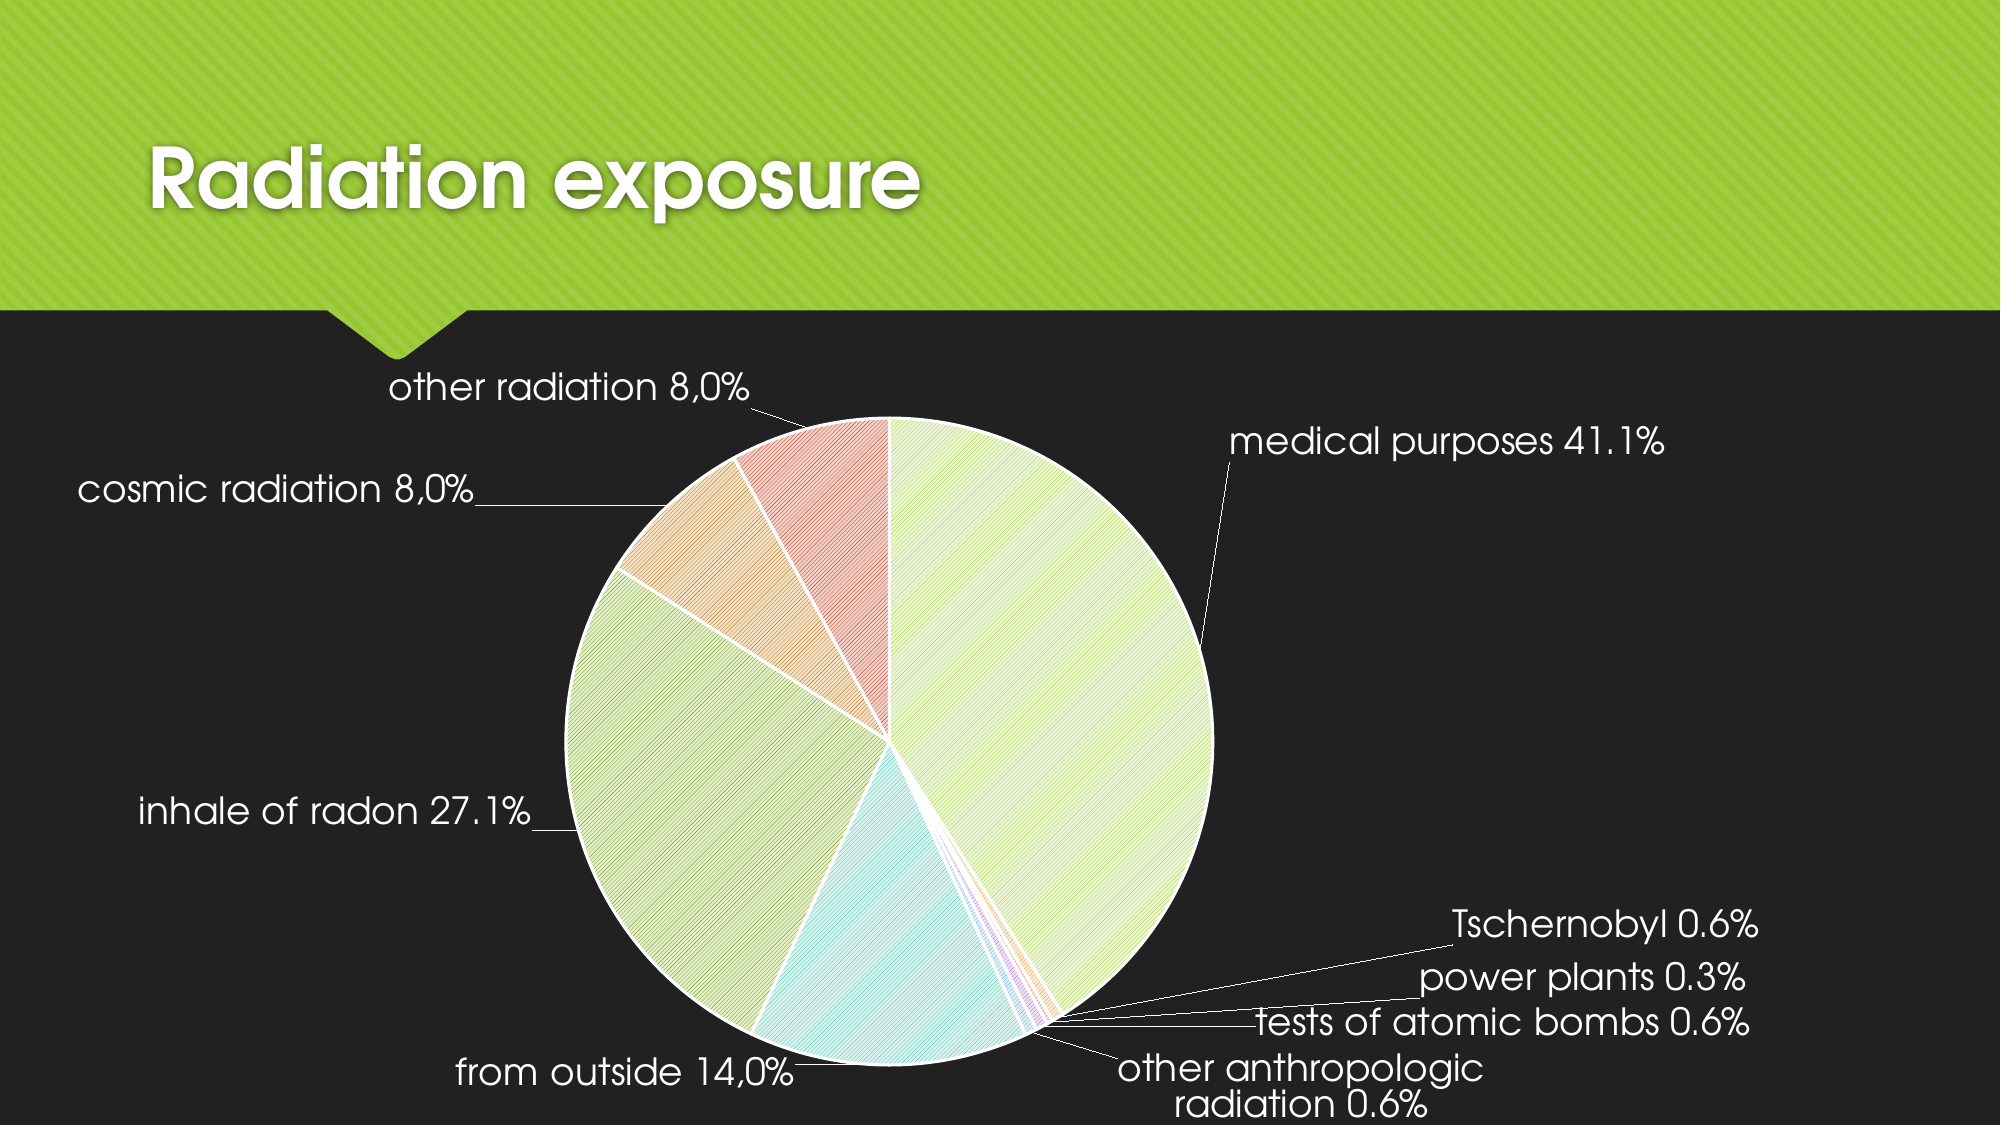

# Radiation exposure

### Chart

| Category |  |
|---|---|
| medical purposes | 41.1 |
| Tschernobyl | 0.6 |
| power plants (normal case) | 0.3 |
| tests of atomic bombs | 0.6 |
| other anthropologic radiation | 0.6 |
| from outside | 14.0 |
| inhale of radon | 27.1 |
| cosmic radiation | 8.0 |
| other radiation | 8.0 |